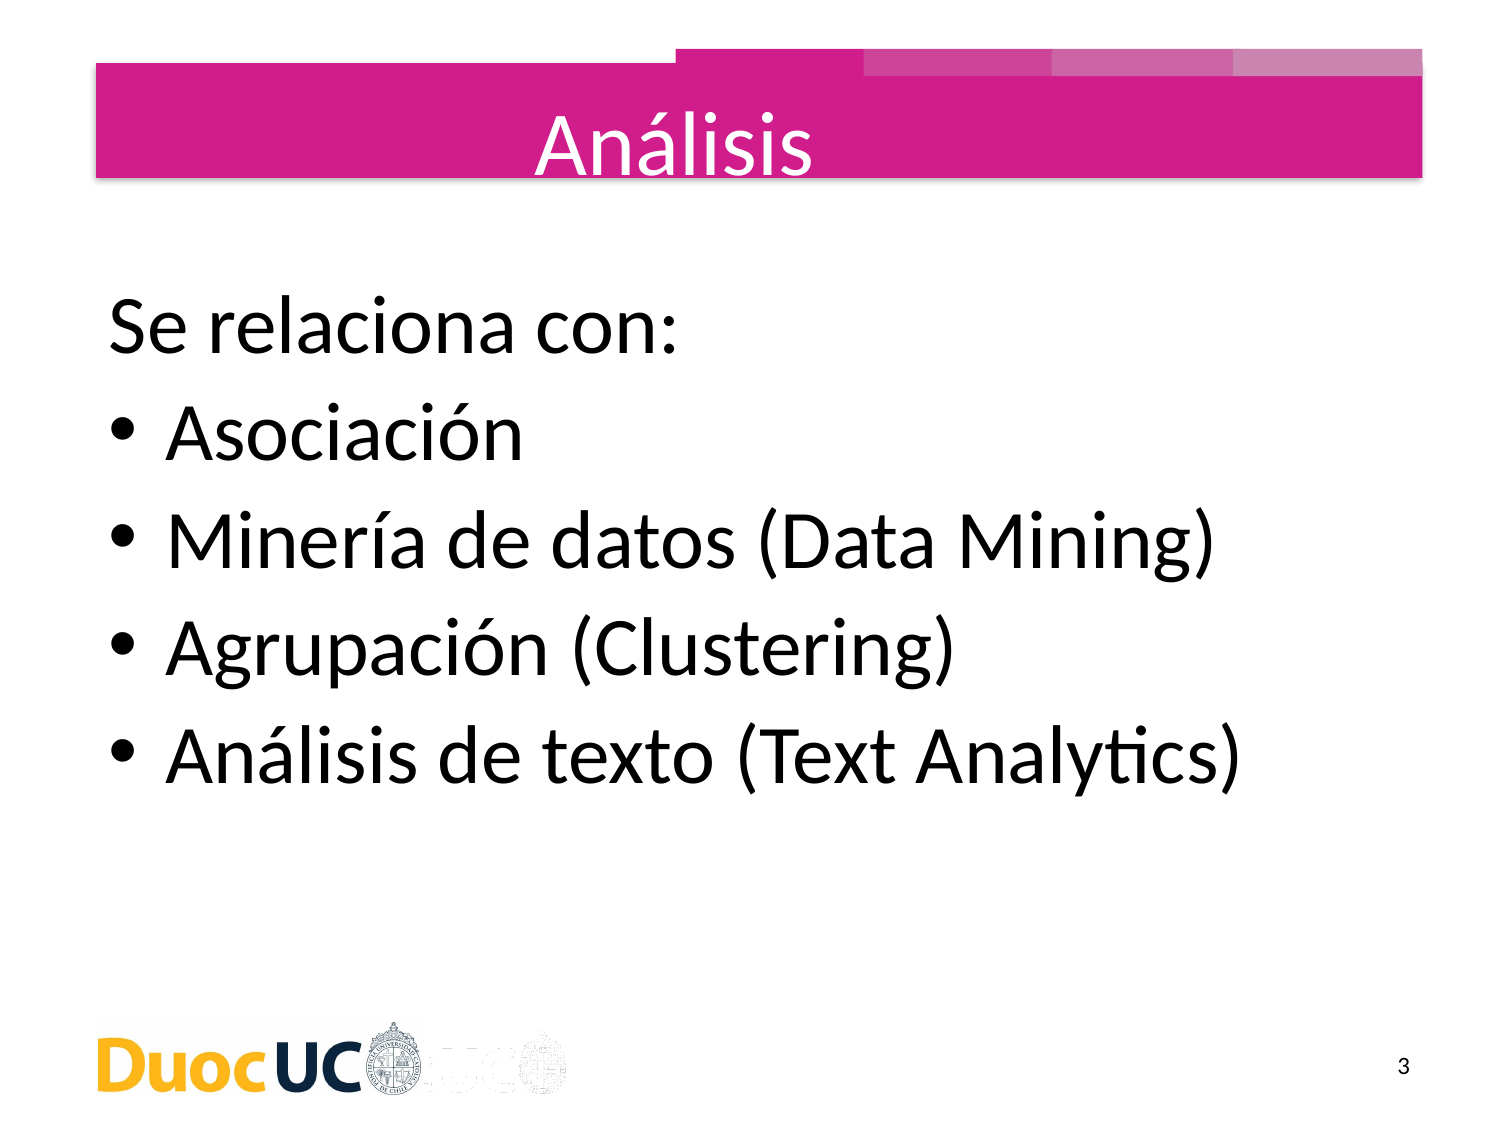

Análisis
Se relaciona con:
Asociación
Minería de datos (Data Mining)
Agrupación (Clustering)
Análisis de texto (Text Analytics)
3